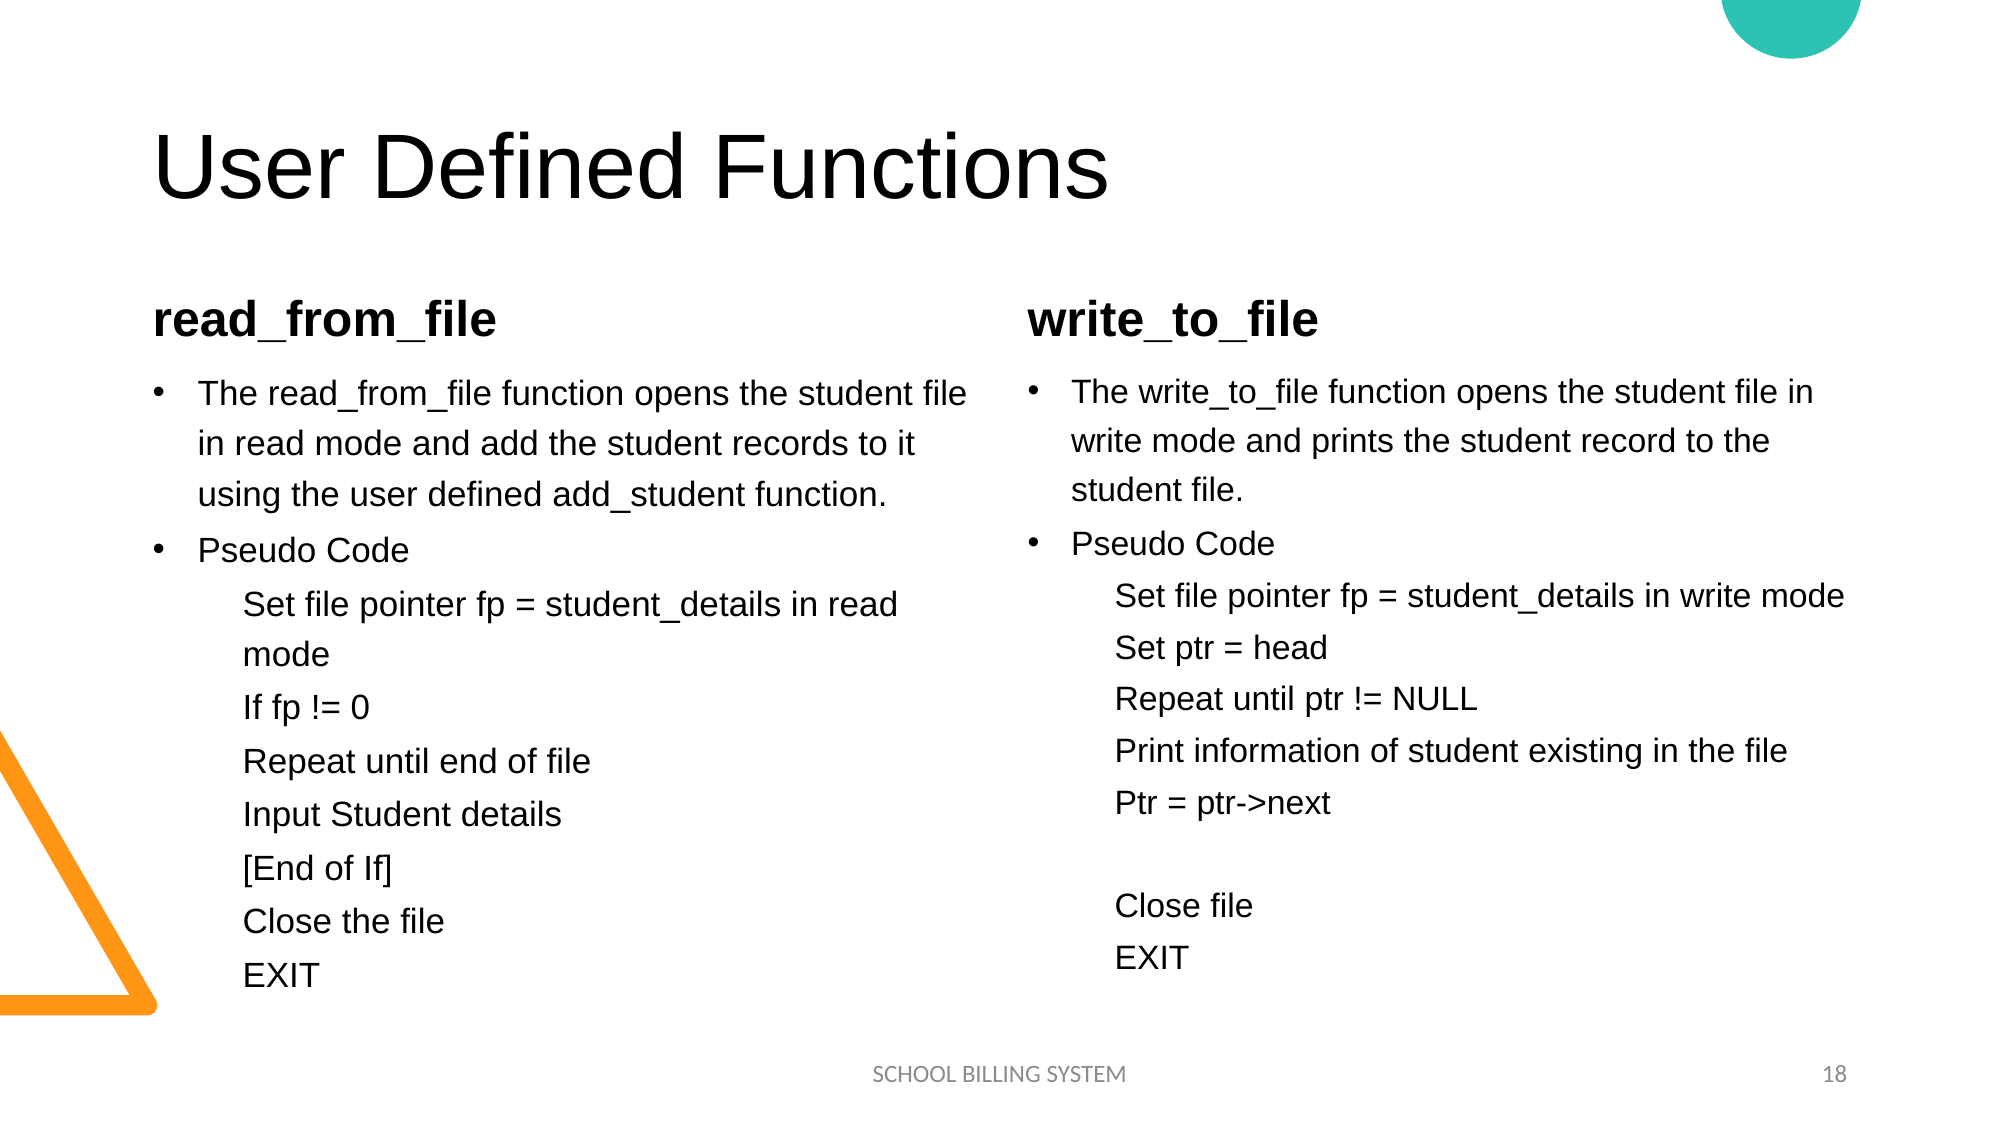

# User Defined Functions
read_from_file
write_to_file
The read_from_file function opens the student file in read mode and add the student records to it using the user defined add_student function.
Pseudo Code
Set file pointer fp = student_details in read mode
If fp != 0
Repeat until end of file
Input Student details
[End of If]
Close the file
EXIT
The write_to_file function opens the student file in write mode and prints the student record to the student file.
Pseudo Code
Set file pointer fp = student_details in write mode
Set ptr = head
Repeat until ptr != NULL
Print information of student existing in the file
Ptr = ptr->next

Close file
EXIT
SCHOOL BILLING SYSTEM
18